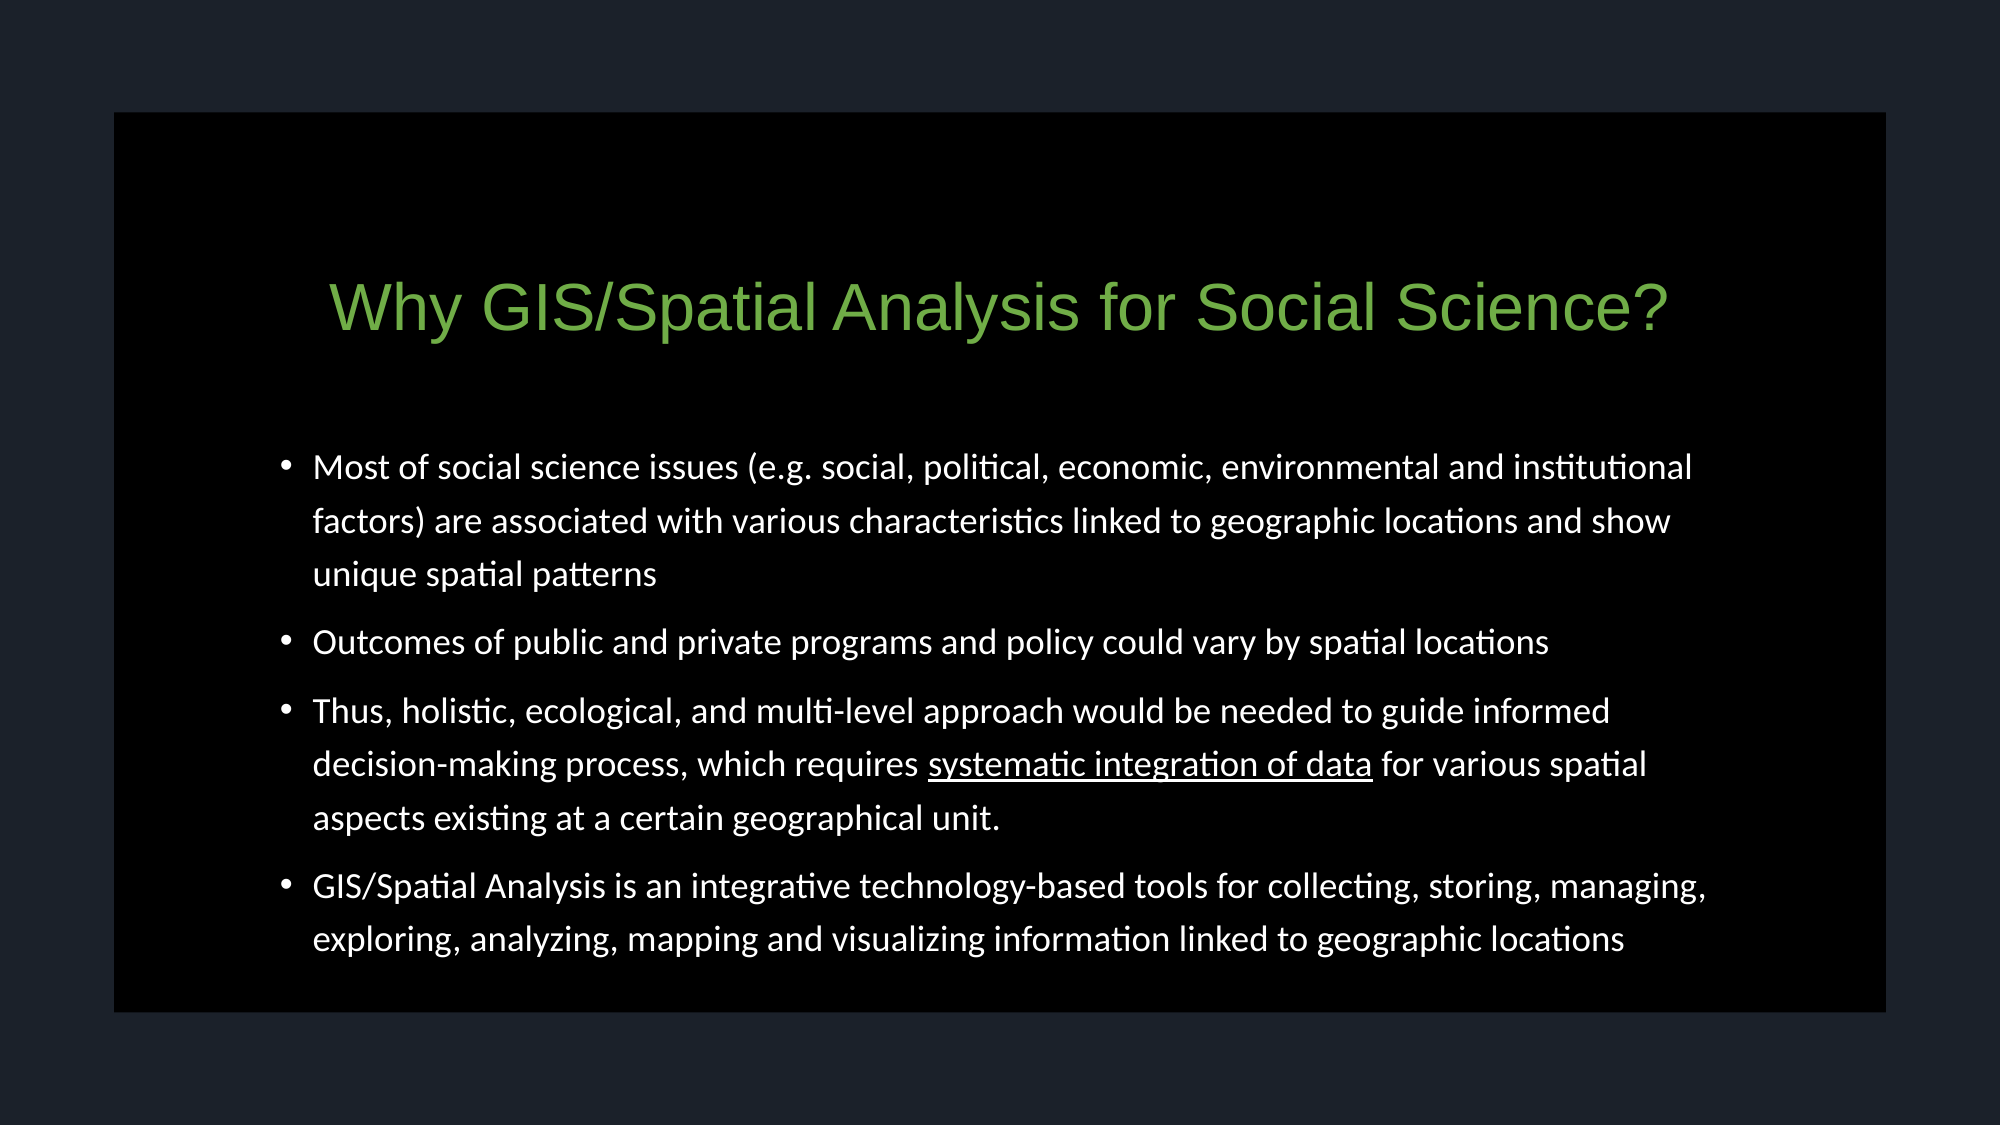

# Why GIS/Spatial Analysis for Social Science?
Most of social science issues (e.g. social, political, economic, environmental and institutional factors) are associated with various characteristics linked to geographic locations and show unique spatial patterns
Outcomes of public and private programs and policy could vary by spatial locations
Thus, holistic, ecological, and multi-level approach would be needed to guide informed decision-making process, which requires systematic integration of data for various spatial aspects existing at a certain geographical unit.
GIS/Spatial Analysis is an integrative technology-based tools for collecting, storing, managing, exploring, analyzing, mapping and visualizing information linked to geographic locations